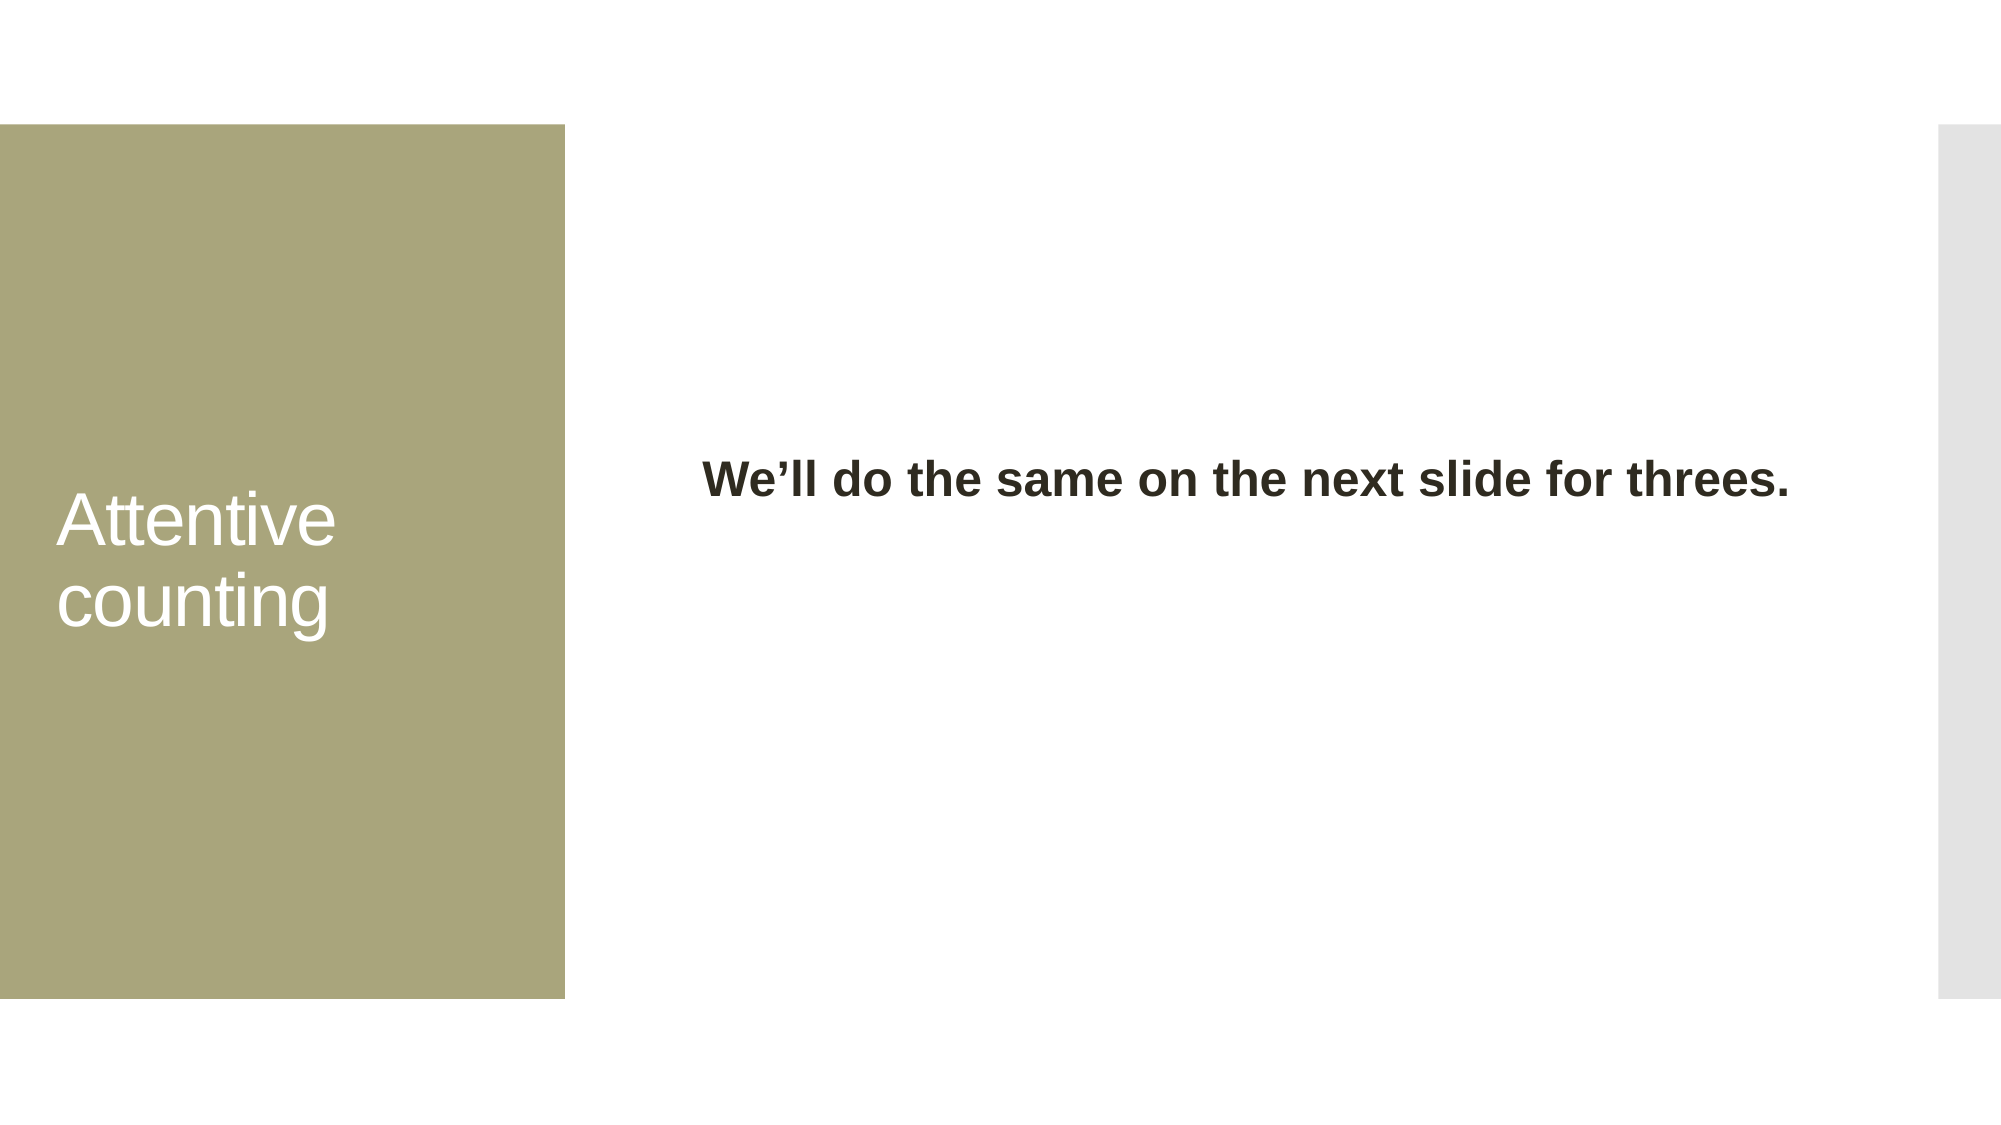

Attentive counting

We’ll do the same on the next slide for threes.